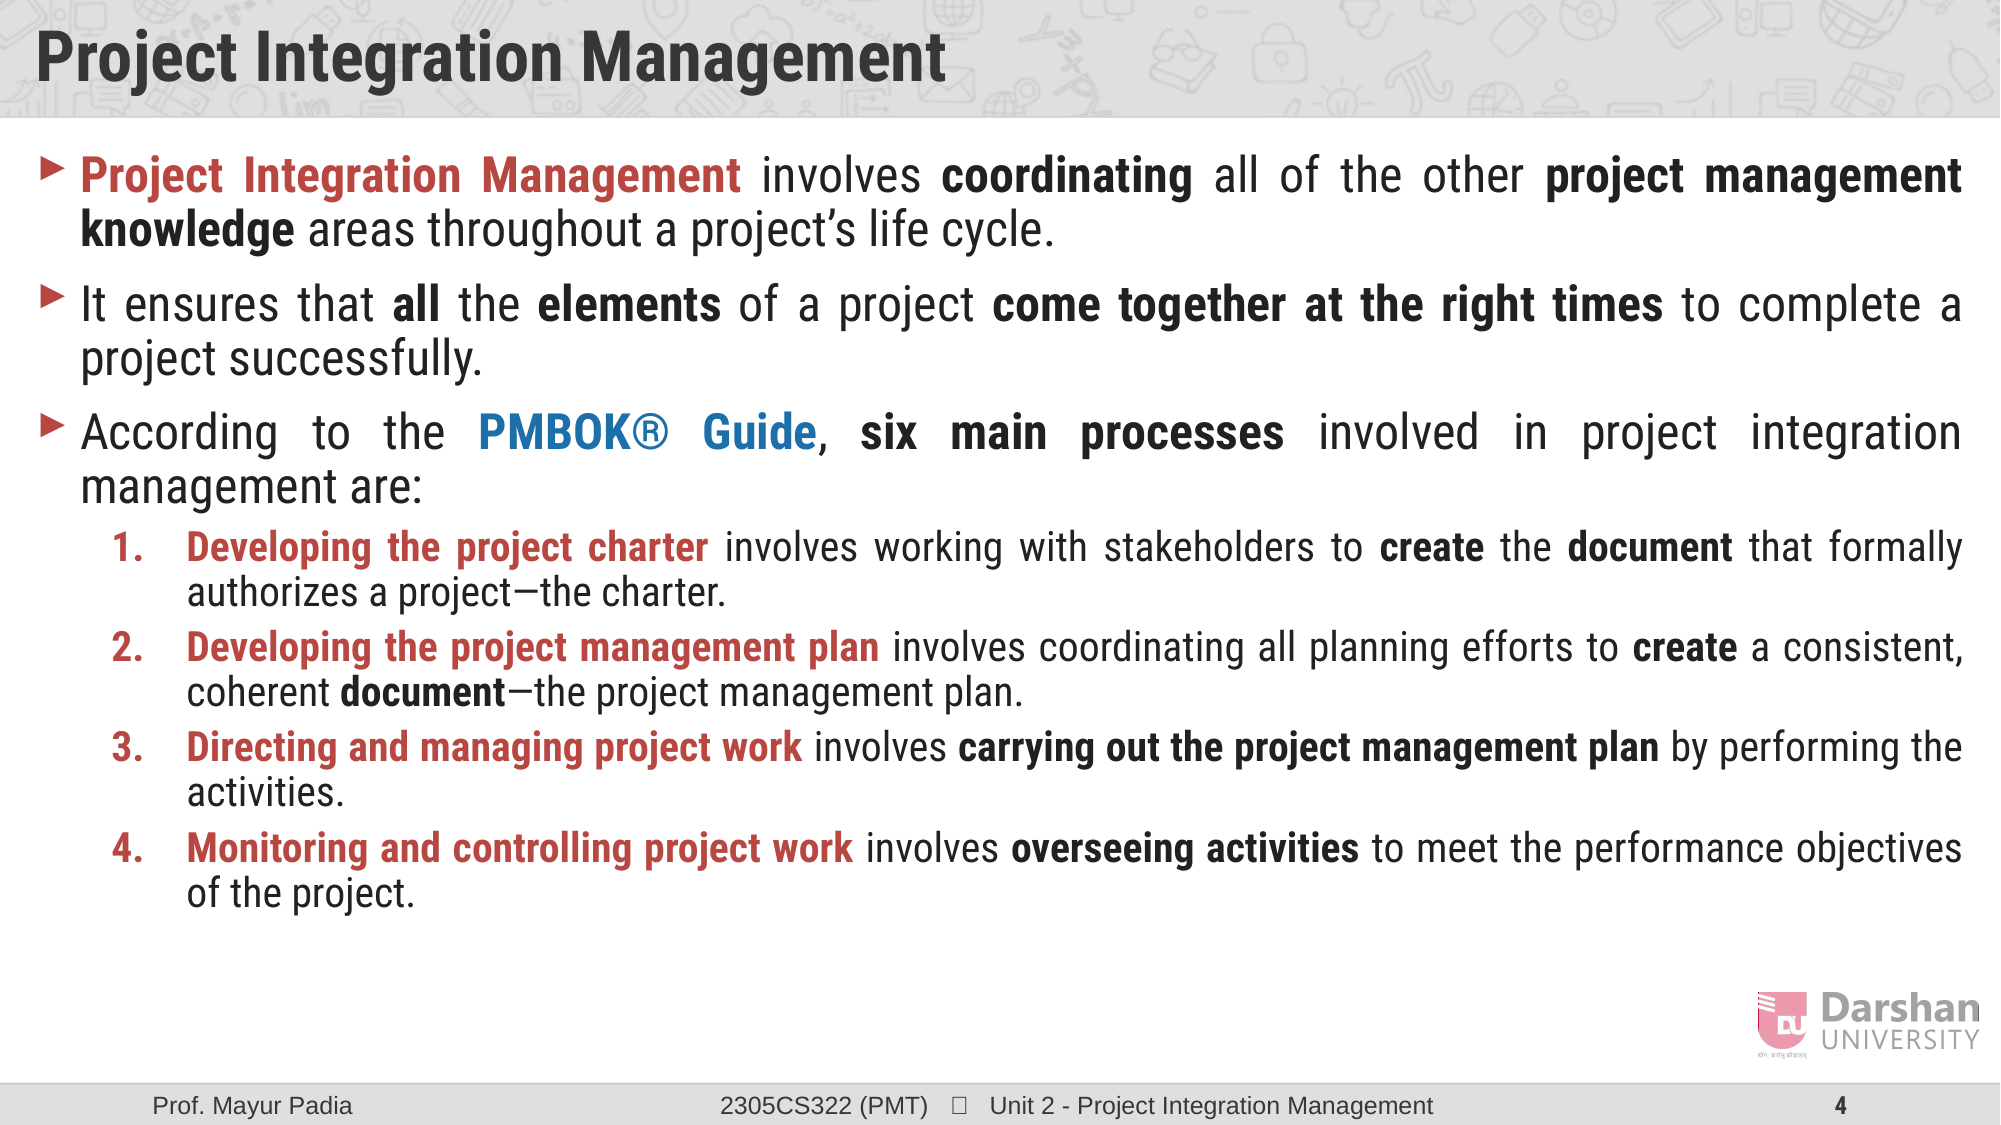

# Project Integration Management
Project Integration Management involves coordinating all of the other project management knowledge areas throughout a project’s life cycle.
It ensures that all the elements of a project come together at the right times to complete a project successfully.
According to the PMBOK® Guide, six main processes involved in project integration management are:
Developing the project charter involves working with stakeholders to create the document that formally authorizes a project—the charter.
Developing the project management plan involves coordinating all planning efforts to create a consistent, coherent document—the project management plan.
Directing and managing project work involves carrying out the project management plan by performing the activities.
Monitoring and controlling project work involves overseeing activities to meet the performance objectives of the project.